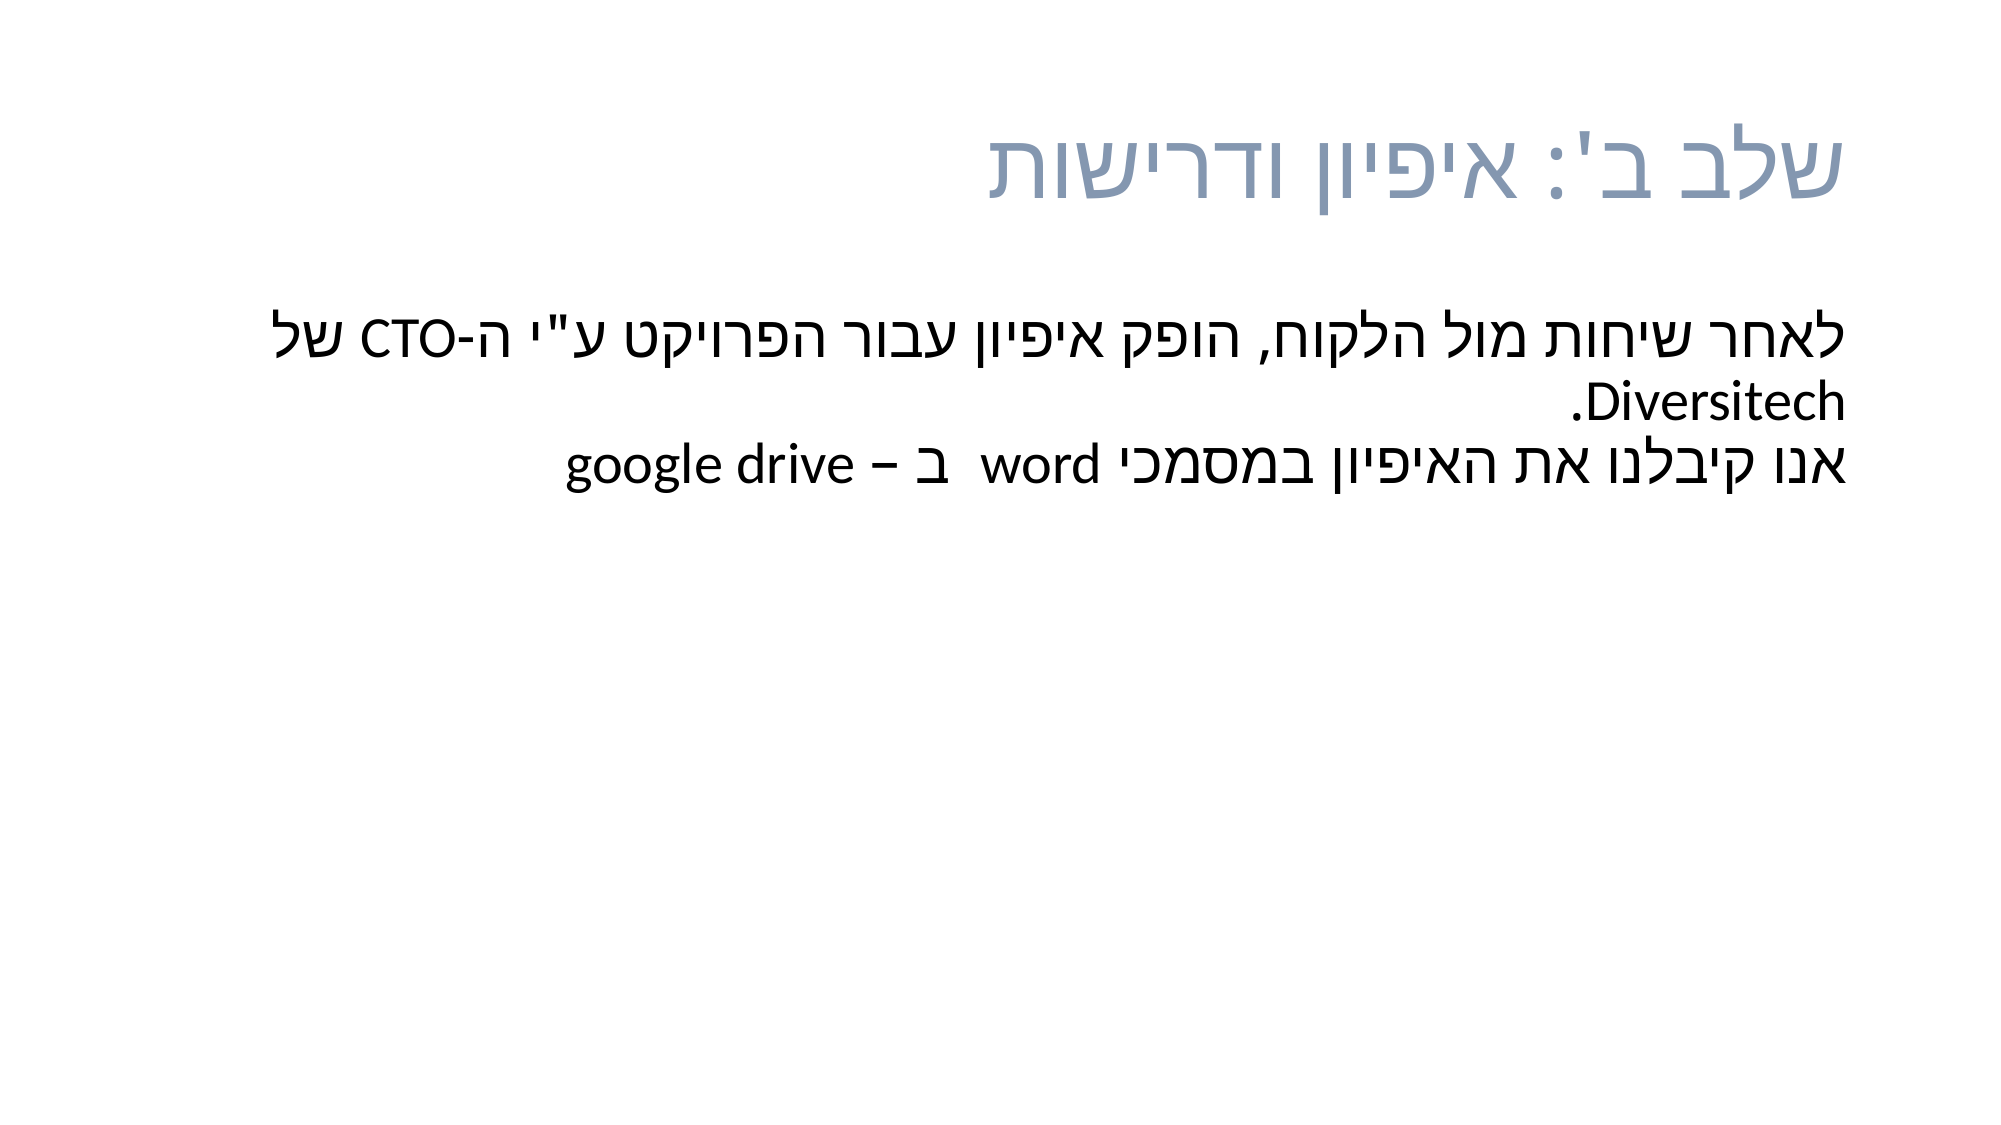

# שלב ב': איפיון ודרישות
לאחר שיחות מול הלקוח, הופק איפיון עבור הפרויקט ע"י ה-CTO של Diversitech.
אנו קיבלנו את האיפיון במסמכי word  ב – google drive